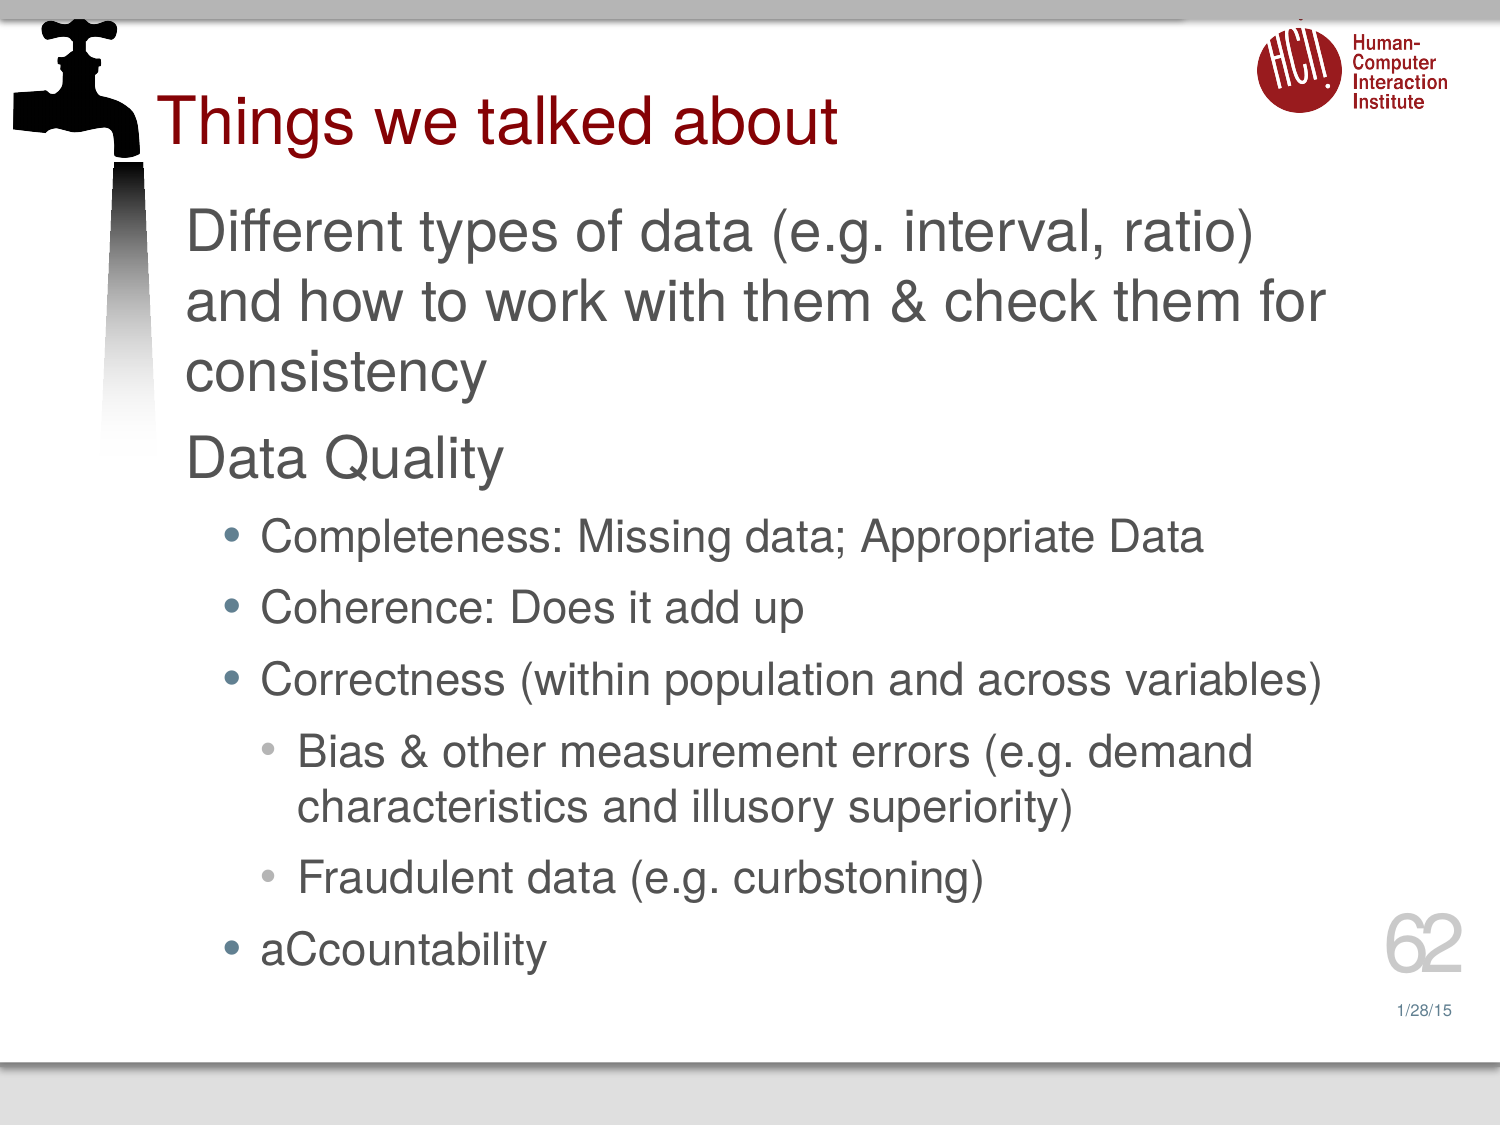

# Things we talked about
Different types of data (e.g. interval, ratio) and how to work with them & check them for consistency
Data Quality
Completeness: Missing data; Appropriate Data
Coherence: Does it add up
Correctness (within population and across variables)
Bias & other measurement errors (e.g. demand characteristics and illusory superiority)
Fraudulent data (e.g. curbstoning)
aCcountability
62
1/28/15